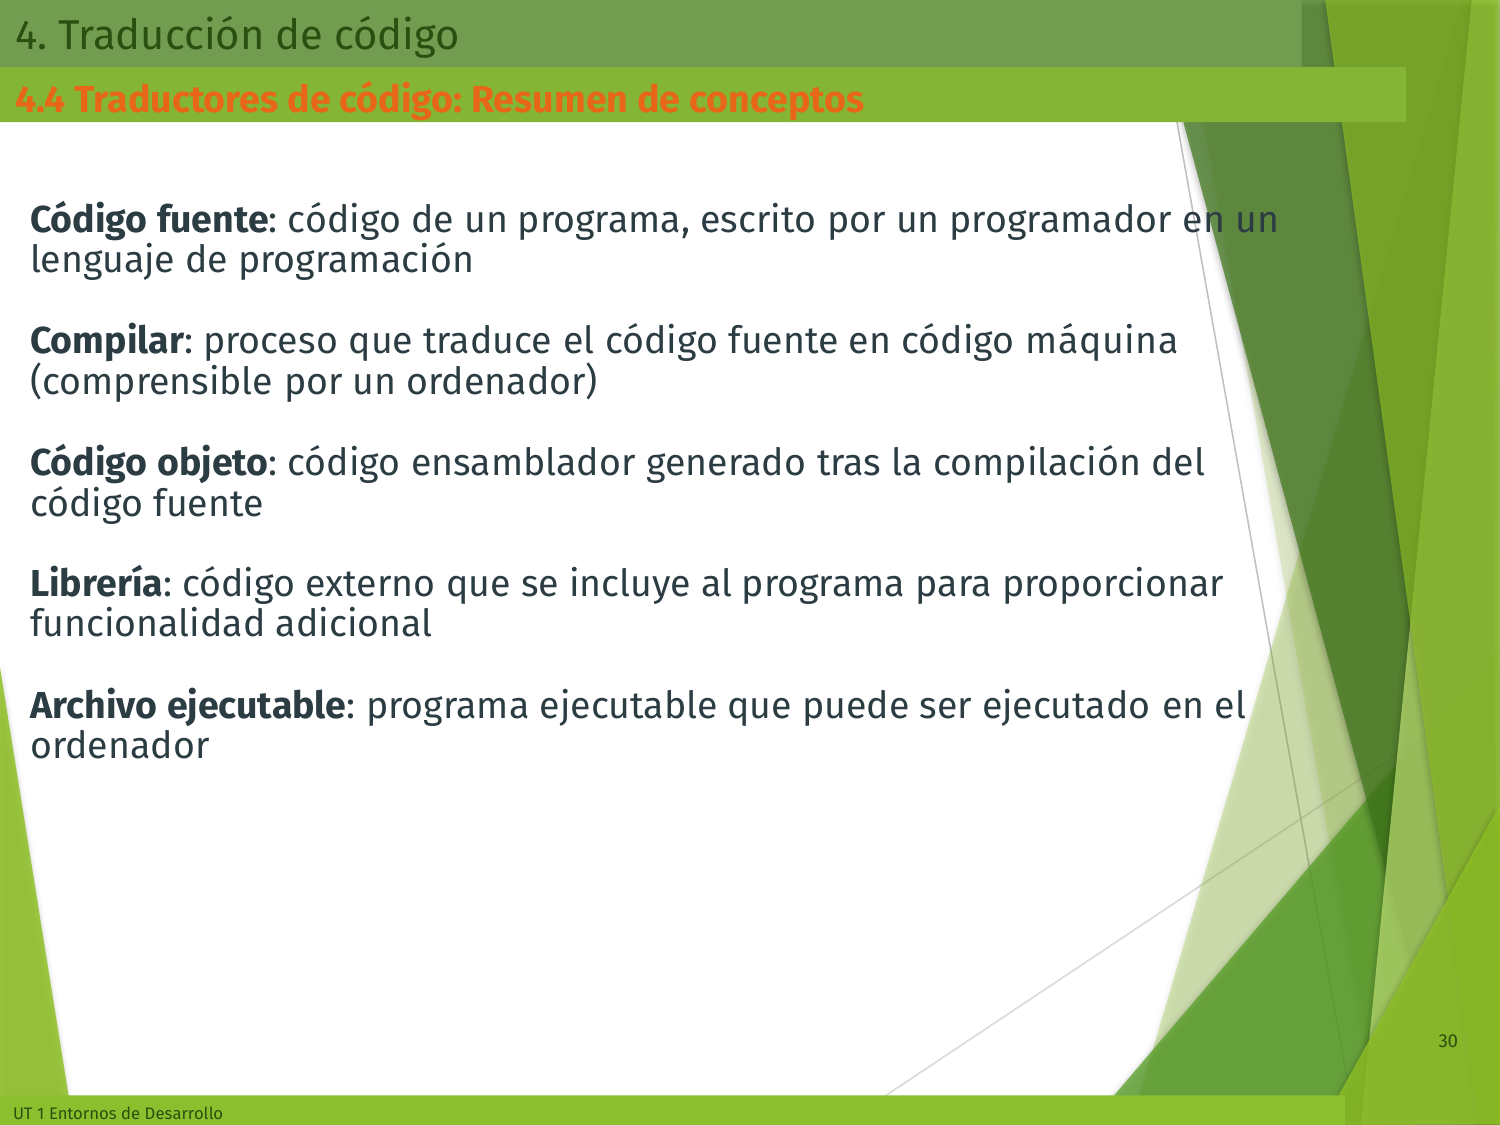

# 4. Traducción de código
4.4 Traductores de código: Resumen de conceptos

Código fuente: código de un programa, escrito por un programador en un lenguaje de programación
Compilar: proceso que traduce el código fuente en código máquina (comprensible por un ordenador)
Código objeto: código ensamblador generado tras la compilación del código fuente
Librería: código externo que se incluye al programa para proporcionar funcionalidad adicional
Archivo ejecutable: programa ejecutable que puede ser ejecutado en el ordenador

30